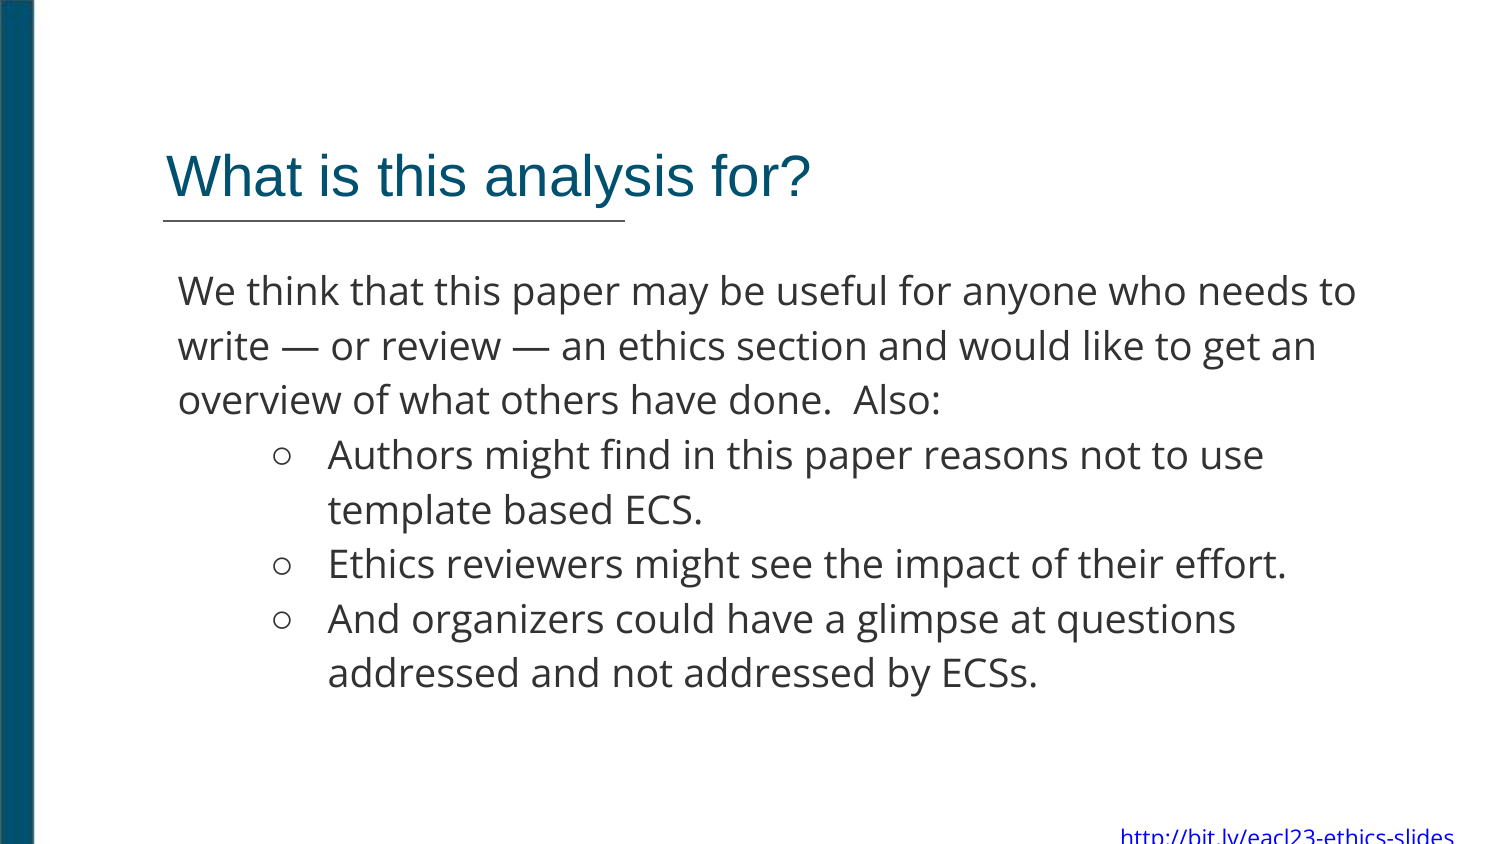

What is this analysis for?
We think that this paper may be useful for anyone who needs to write — or review — an ethics section and would like to get an overview of what others have done.  Also:
Authors might find in this paper reasons not to use template based ECS.
Ethics reviewers might see the impact of their effort.
And organizers could have a glimpse at questions addressed and not addressed by ECSs.

http://bit.ly/eacl23-ethics-slides